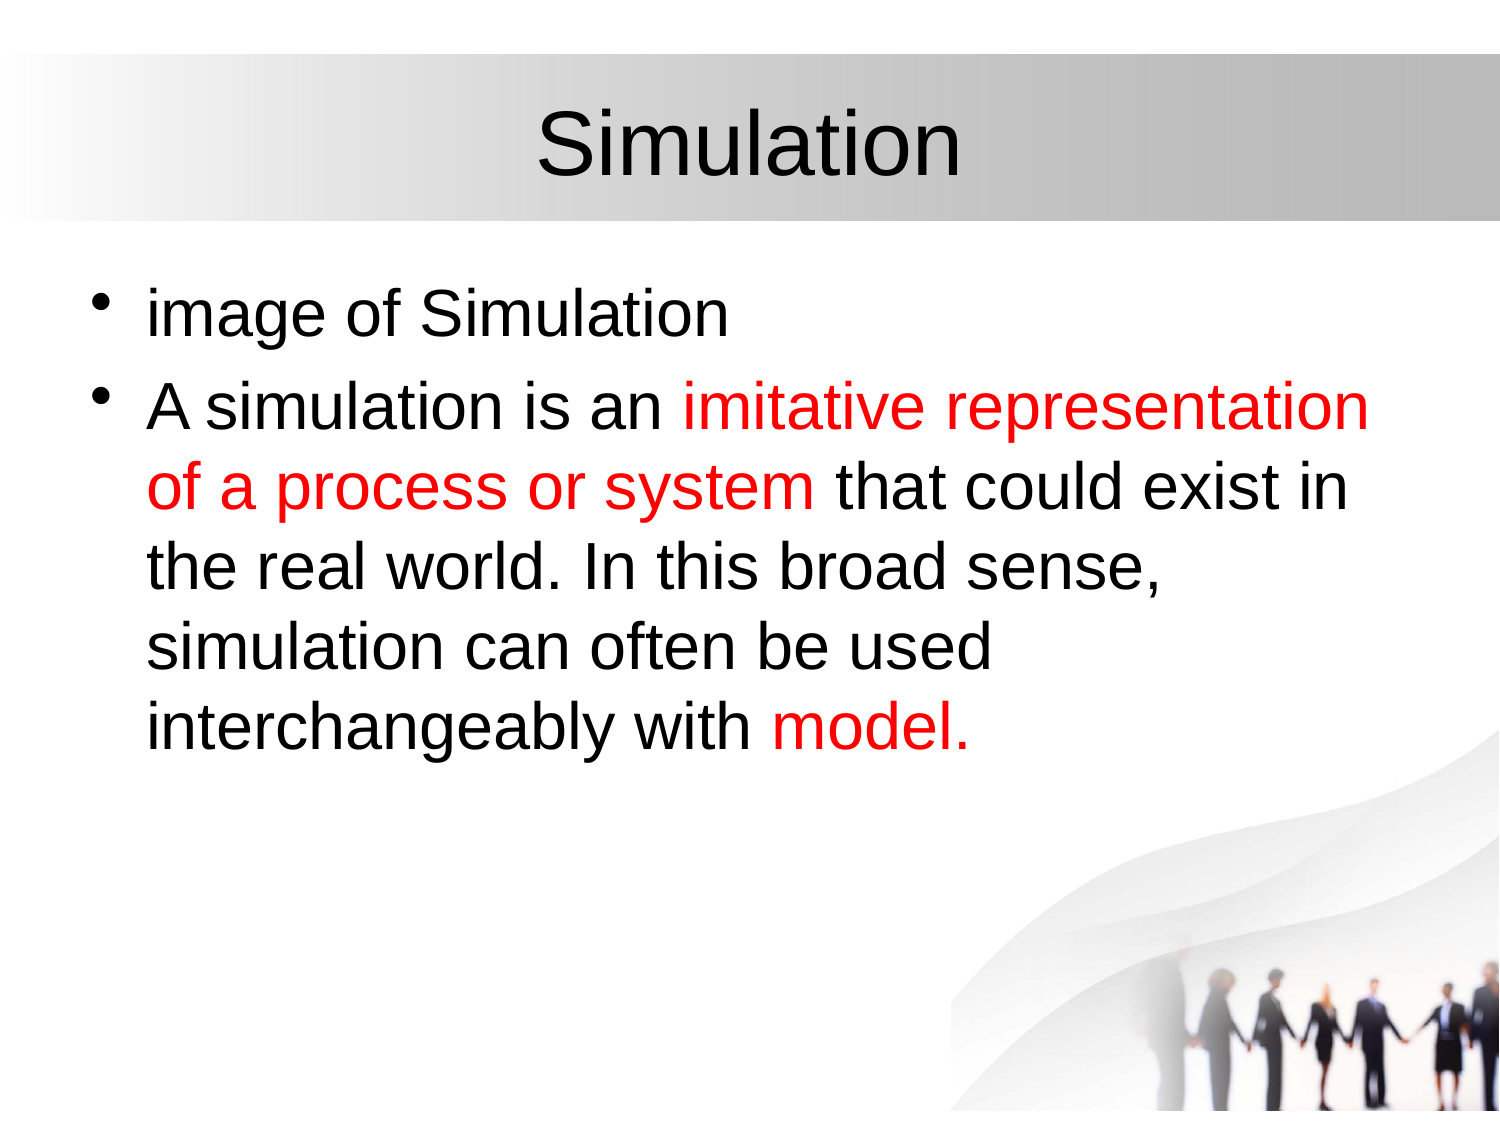

# Simulation
image of Simulation
A simulation is an imitative representation of a process or system that could exist in the real world. In this broad sense, simulation can often be used interchangeably with model.